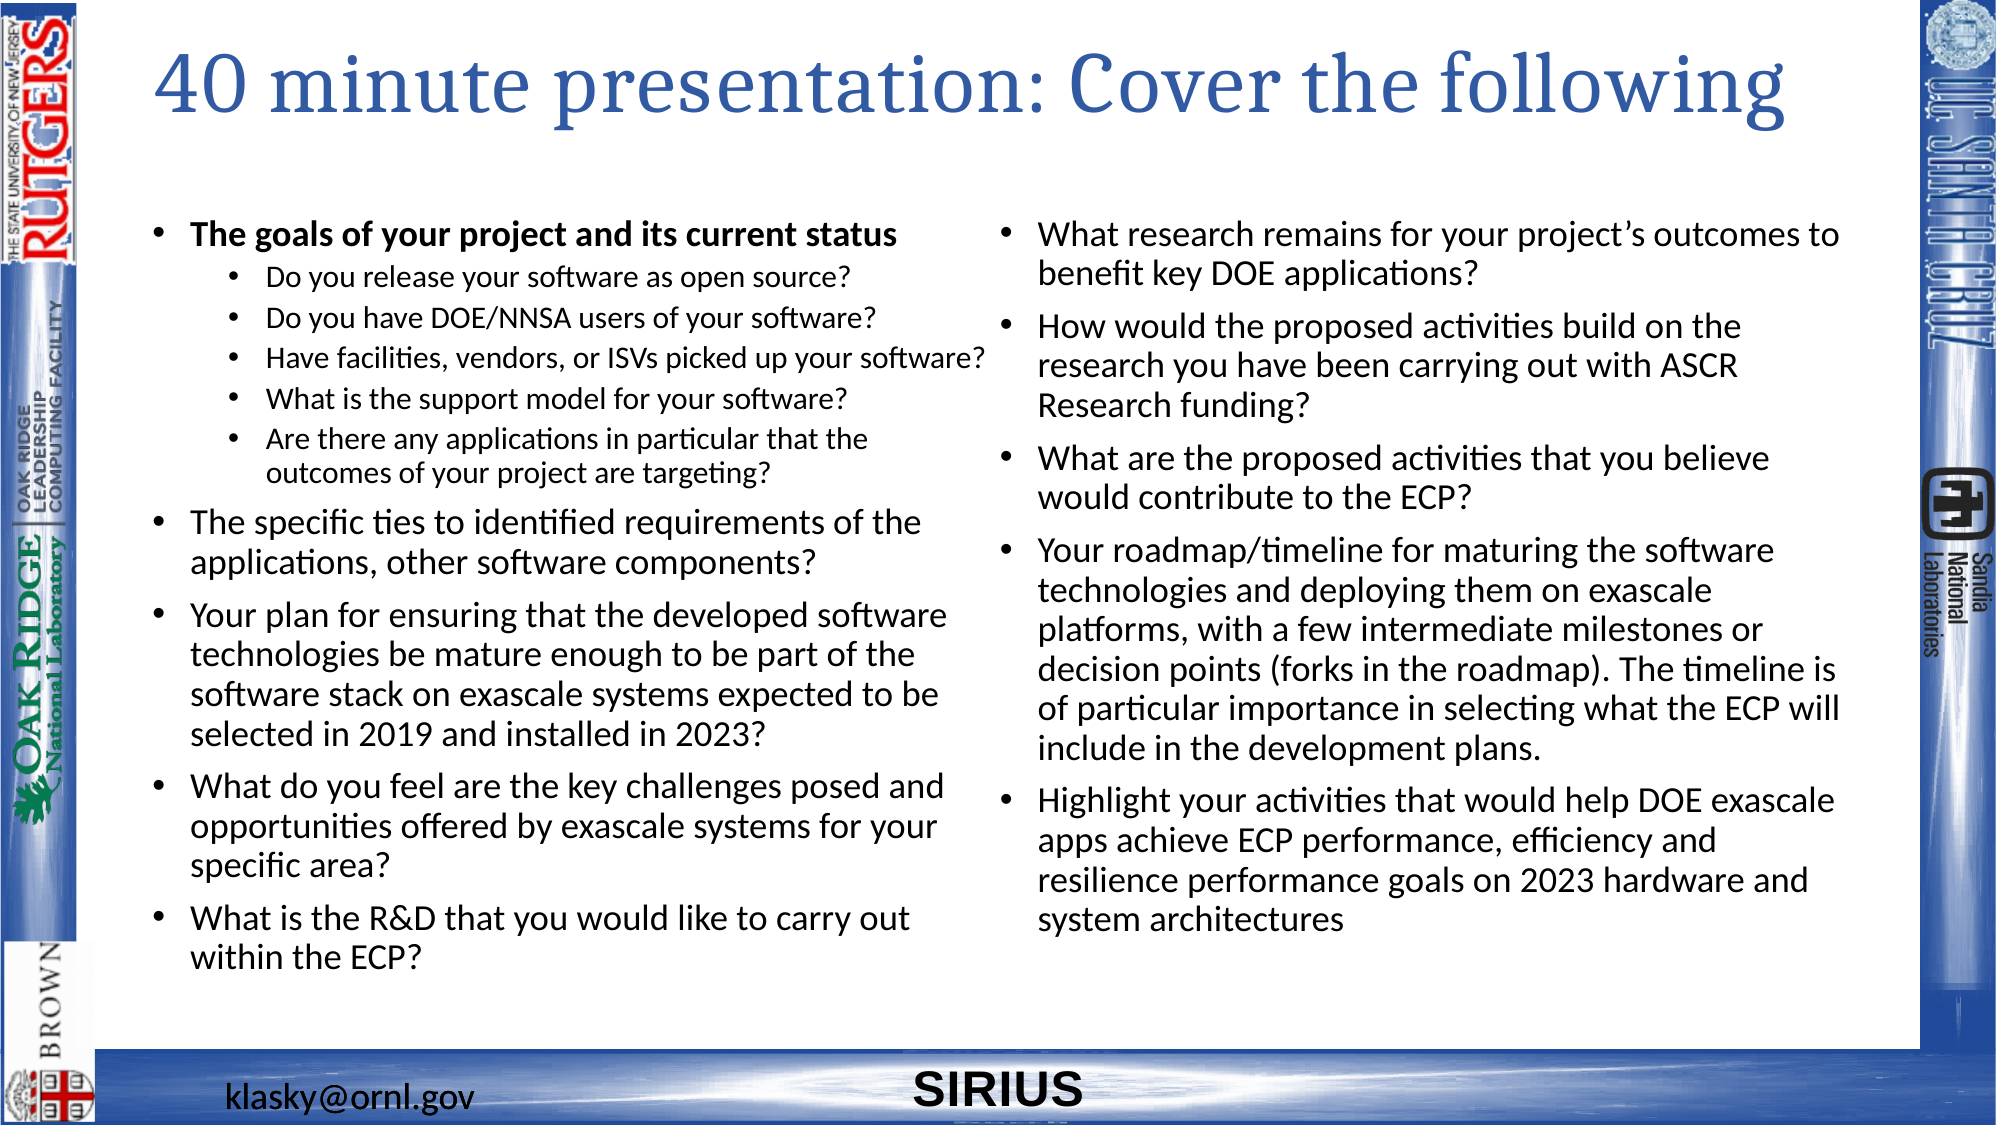

# 40 minute presentation: Cover the following
The goals of your project and its current status
Do you release your software as open source?
Do you have DOE/NNSA users of your software?
Have facilities, vendors, or ISVs picked up your software?
What is the support model for your software?
Are there any applications in particular that the outcomes of your project are targeting?
The specific ties to identified requirements of the applications, other software components?
Your plan for ensuring that the developed software technologies be mature enough to be part of the software stack on exascale systems expected to be selected in 2019 and installed in 2023?
What do you feel are the key challenges posed and opportunities offered by exascale systems for your specific area?
What is the R&D that you would like to carry out within the ECP?
What research remains for your project’s outcomes to benefit key DOE applications?
How would the proposed activities build on the research you have been carrying out with ASCR Research funding?
What are the proposed activities that you believe would contribute to the ECP?
Your roadmap/timeline for maturing the software technologies and deploying them on exascale platforms, with a few intermediate milestones or decision points (forks in the roadmap). The timeline is of particular importance in selecting what the ECP will include in the development plans.
Highlight your activities that would help DOE exascale apps achieve ECP performance, efficiency and resilience performance goals on 2023 hardware and system architectures